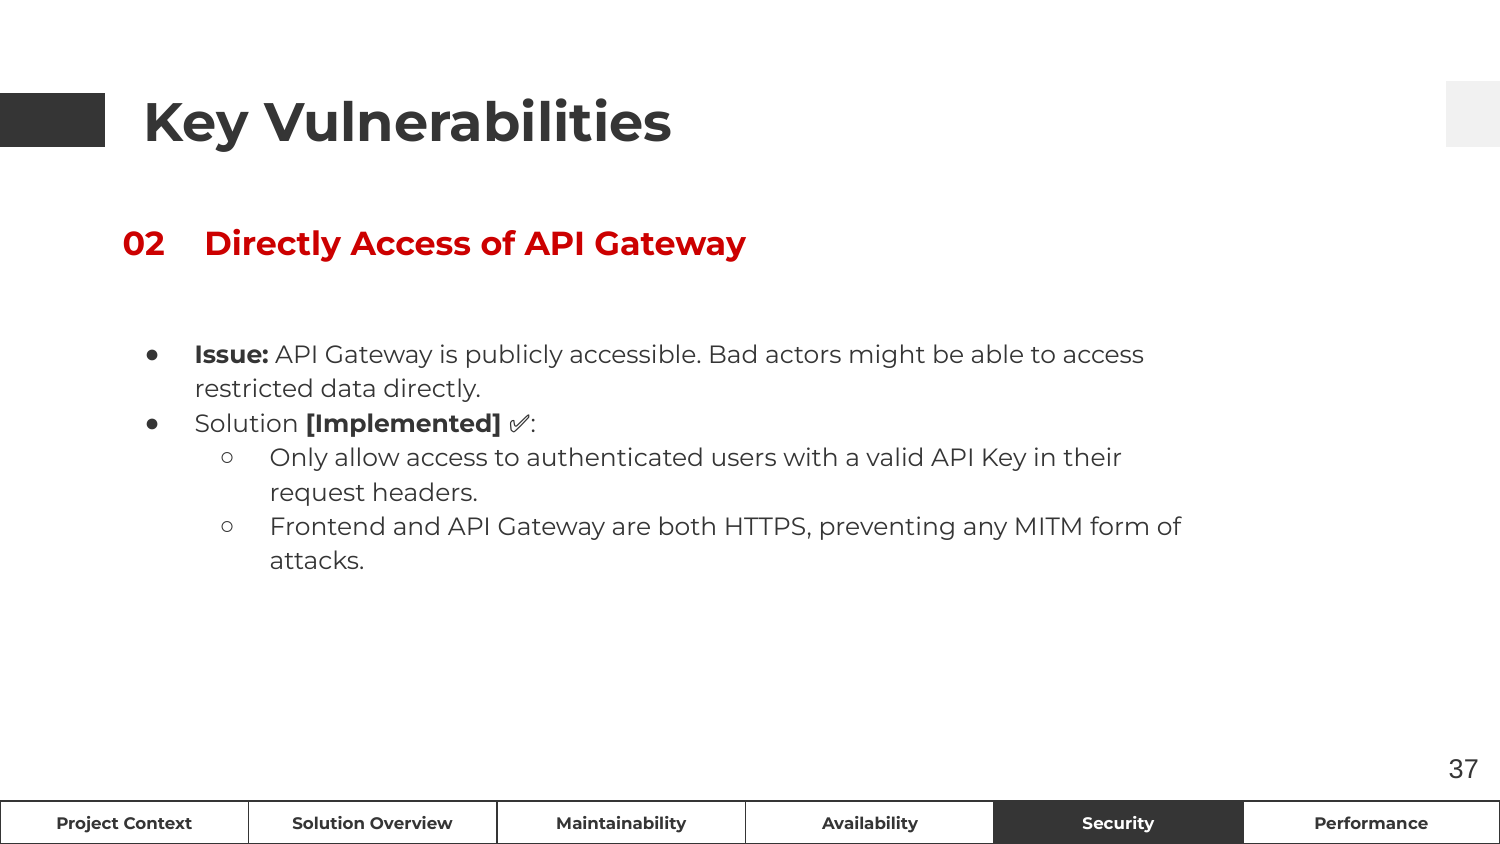

Key Vulnerabilities

02
Directly Access of API Gateway
Issue: API Gateway is publicly accessible. Bad actors might be able to access restricted data directly.
Solution [Implemented] ✅:
Only allow access to authenticated users with a valid API Key in their request headers.
Frontend and API Gateway are both HTTPS, preventing any MITM form of attacks.
37
Project Context
Solution Overview
Maintainability
Availability
Security
Performance